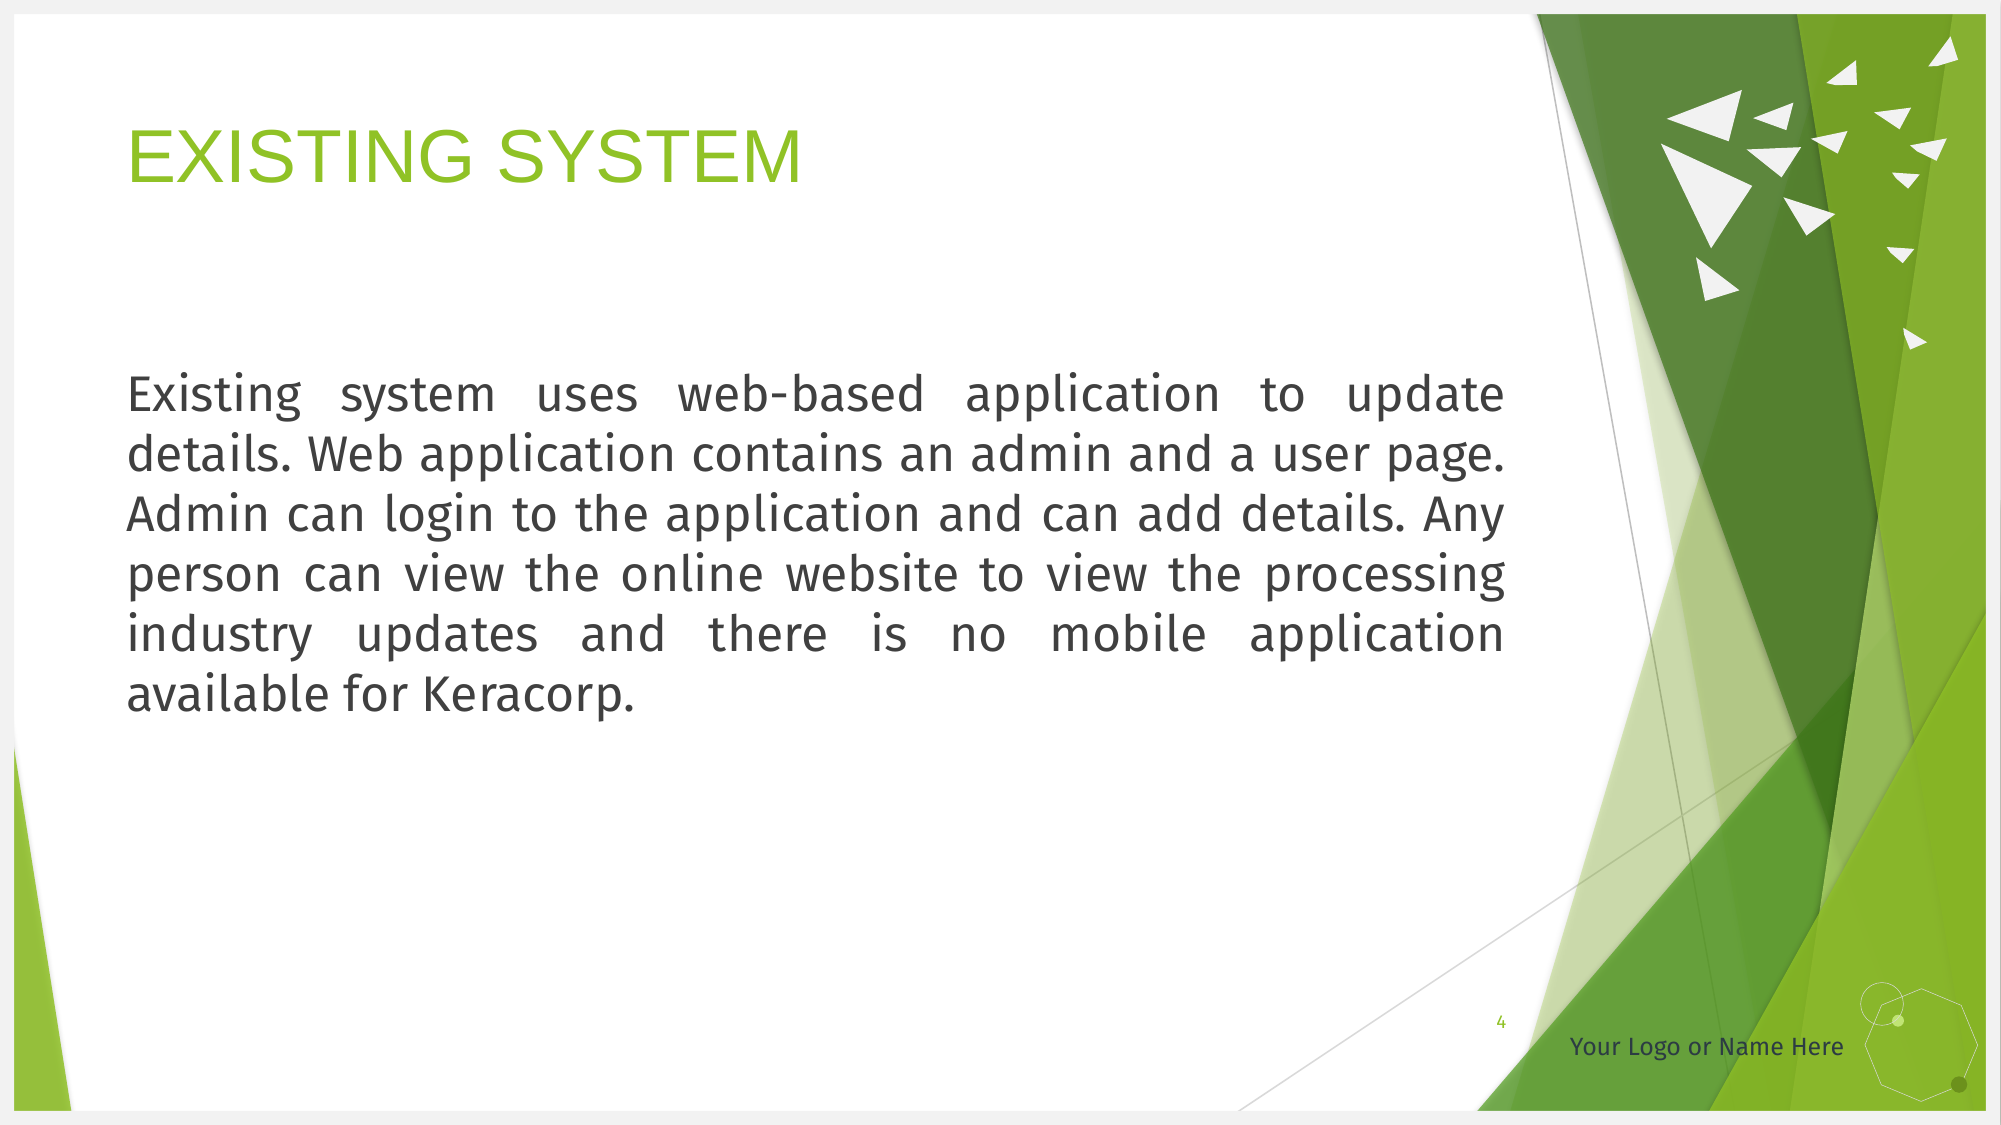

# EXISTING SYSTEM
Existing system uses web-based application to update details. Web application contains an admin and a user page. Admin can login to the application and can add details. Any person can view the online website to view the processing industry updates and there is no mobile application available for Keracorp.
4